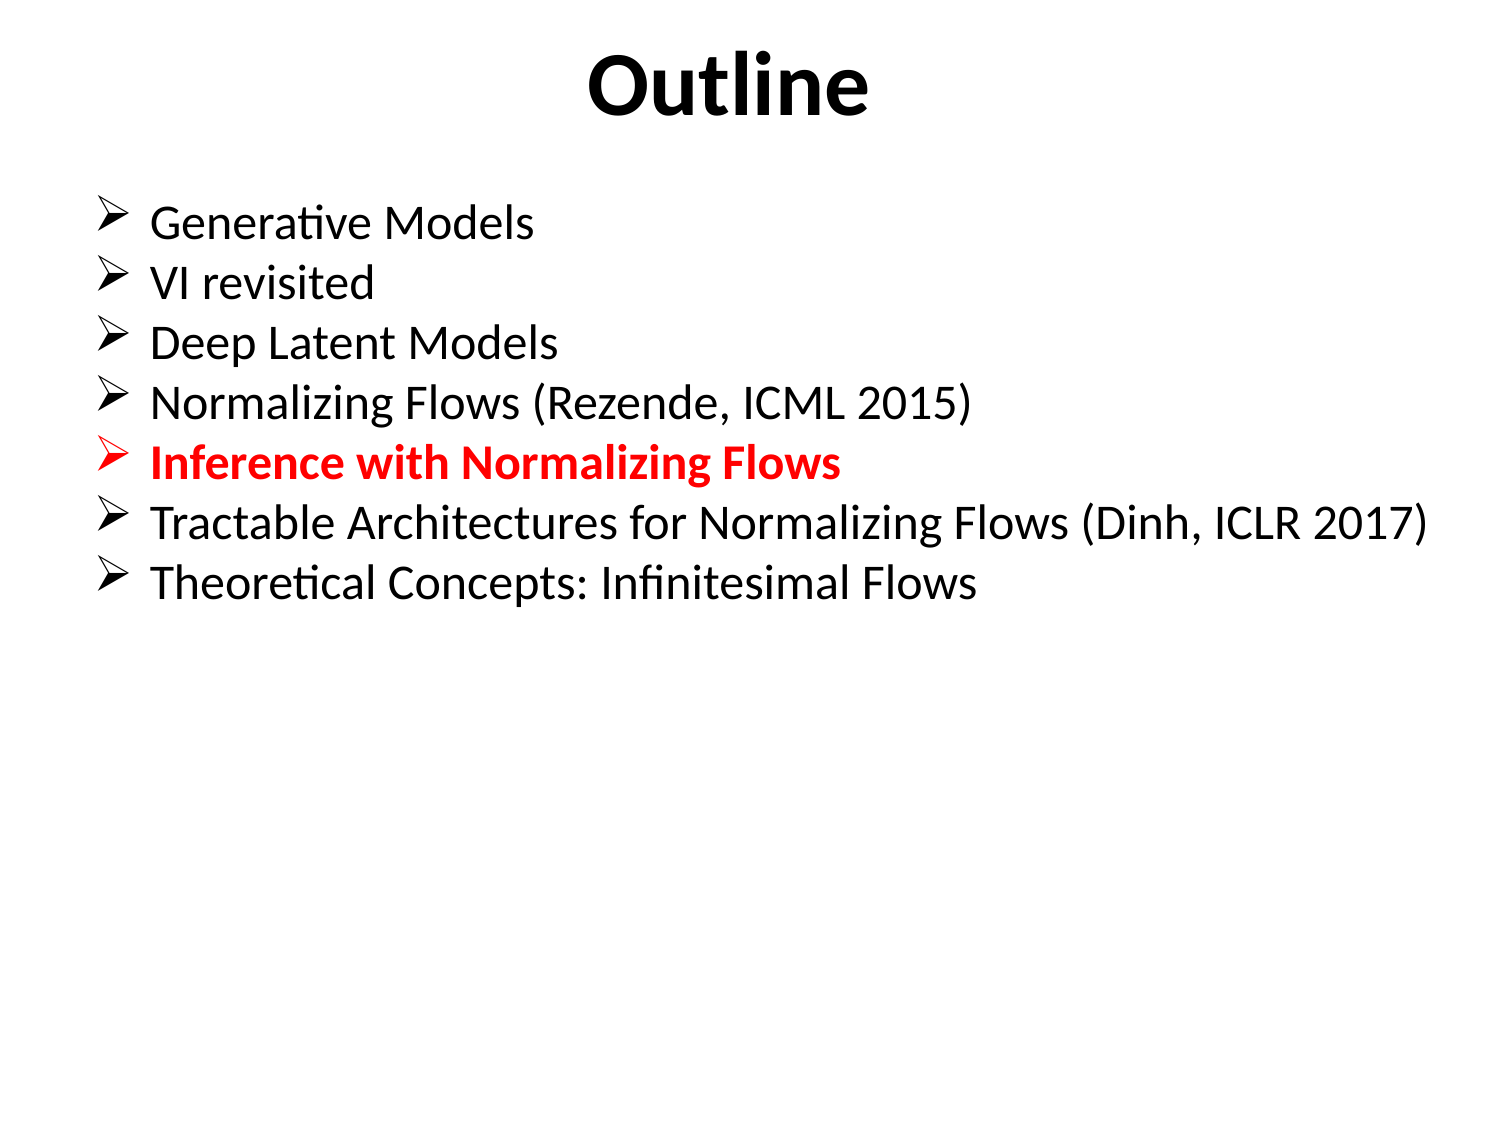

# Outline
Generative Models
VI revisited
Deep Latent Models
Normalizing Flows (Rezende, ICML 2015)
Inference with Normalizing Flows
Tractable Architectures for Normalizing Flows (Dinh, ICLR 2017)
Theoretical Concepts: Infinitesimal Flows